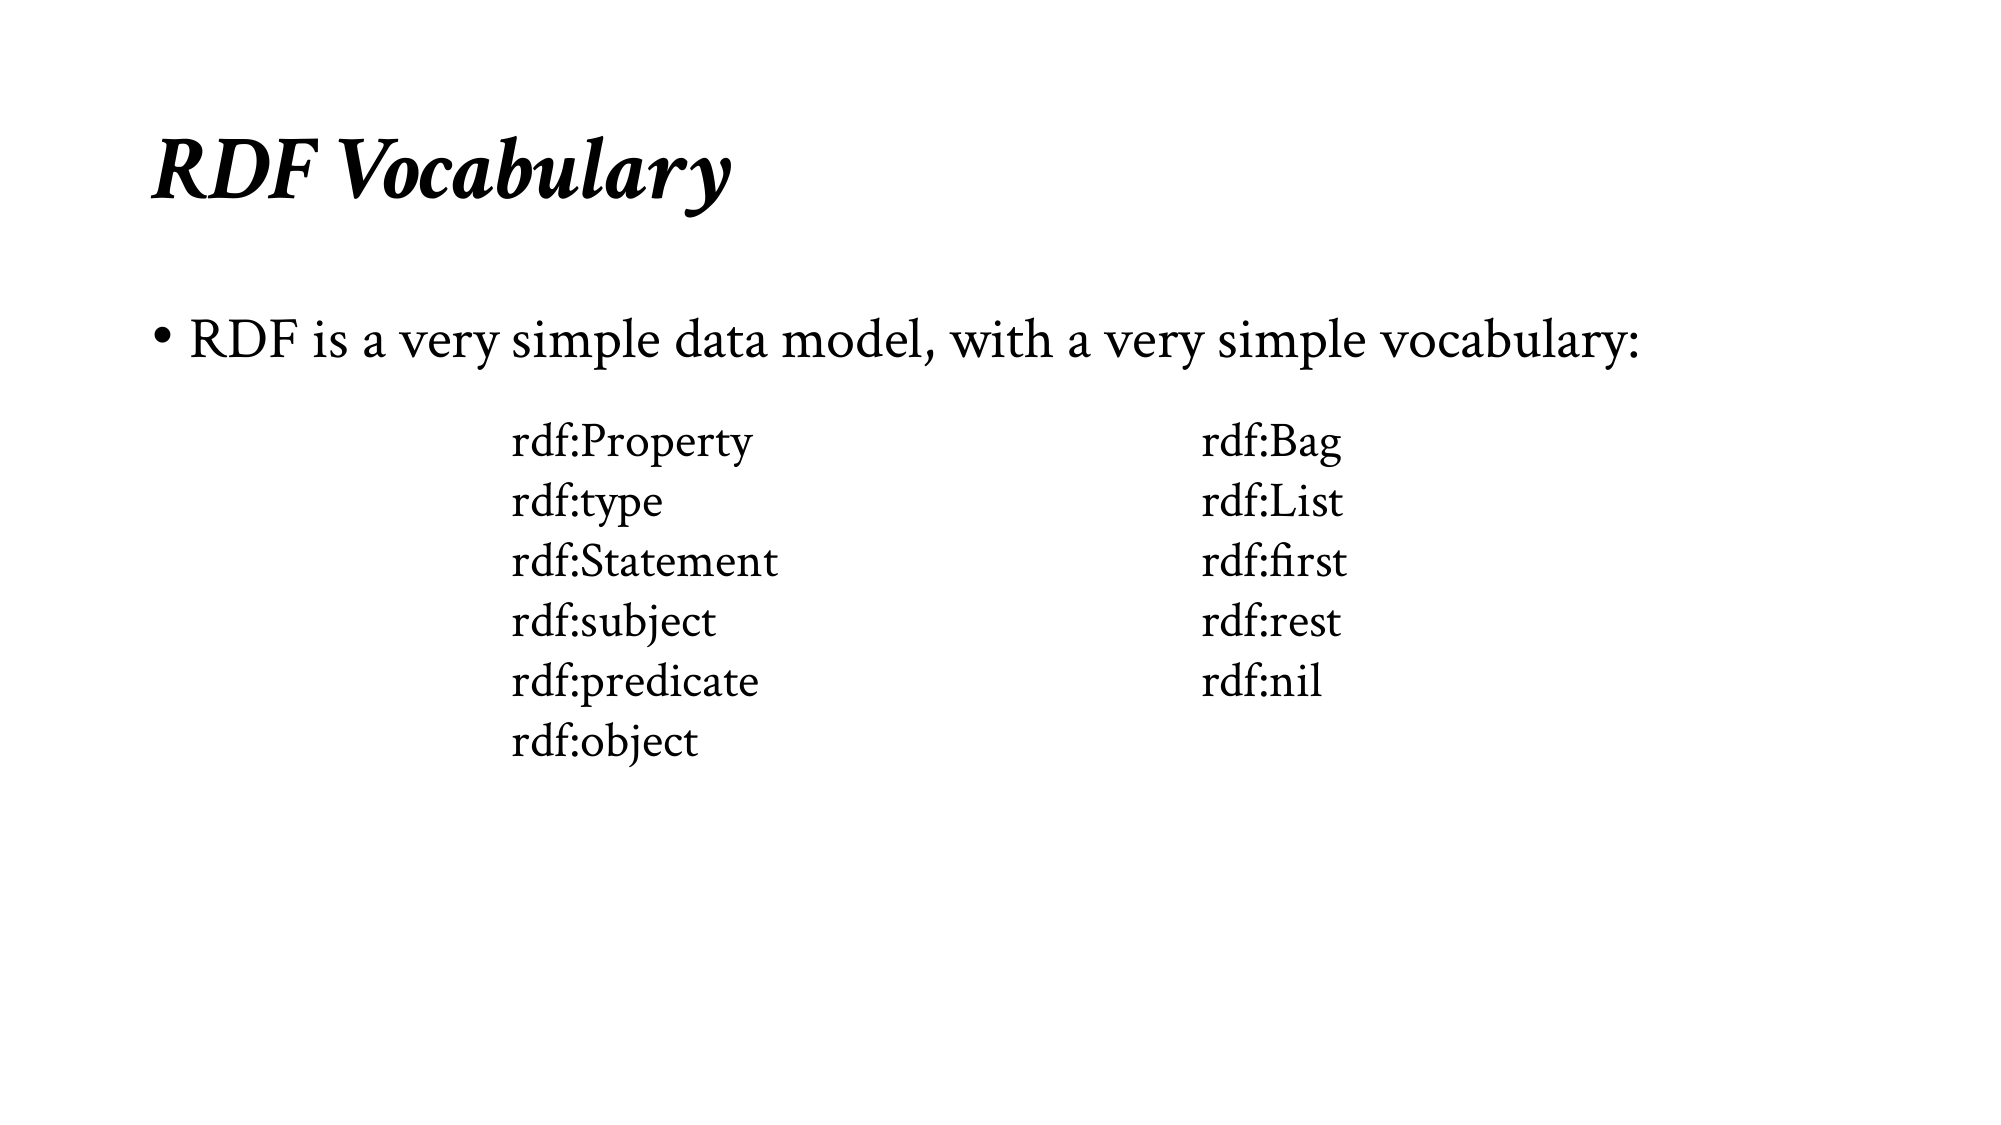

# RDF Vocabulary
RDF is a very simple data model, with a very simple vocabulary:

rdf:Property
rdf:type
rdf:Statement
rdf:subject
rdf:predicate
rdf:object

rdf:Bag
rdf:List
rdf:first
rdf:rest
rdf:nil